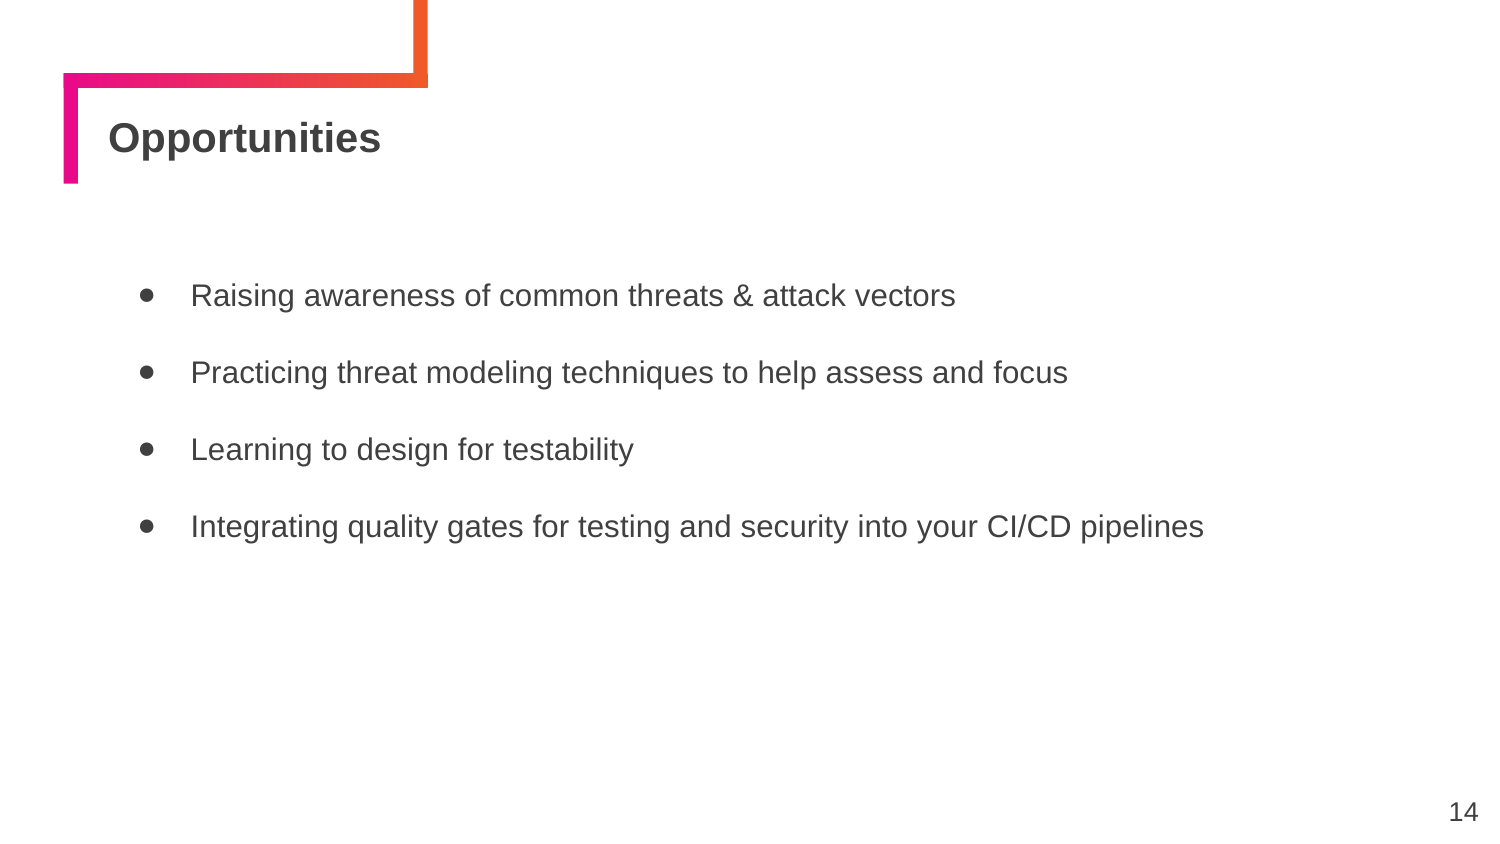

# Opportunities
Raising awareness of common threats & attack vectors
Practicing threat modeling techniques to help assess and focus
Learning to design for testability
Integrating quality gates for testing and security into your CI/CD pipelines
14